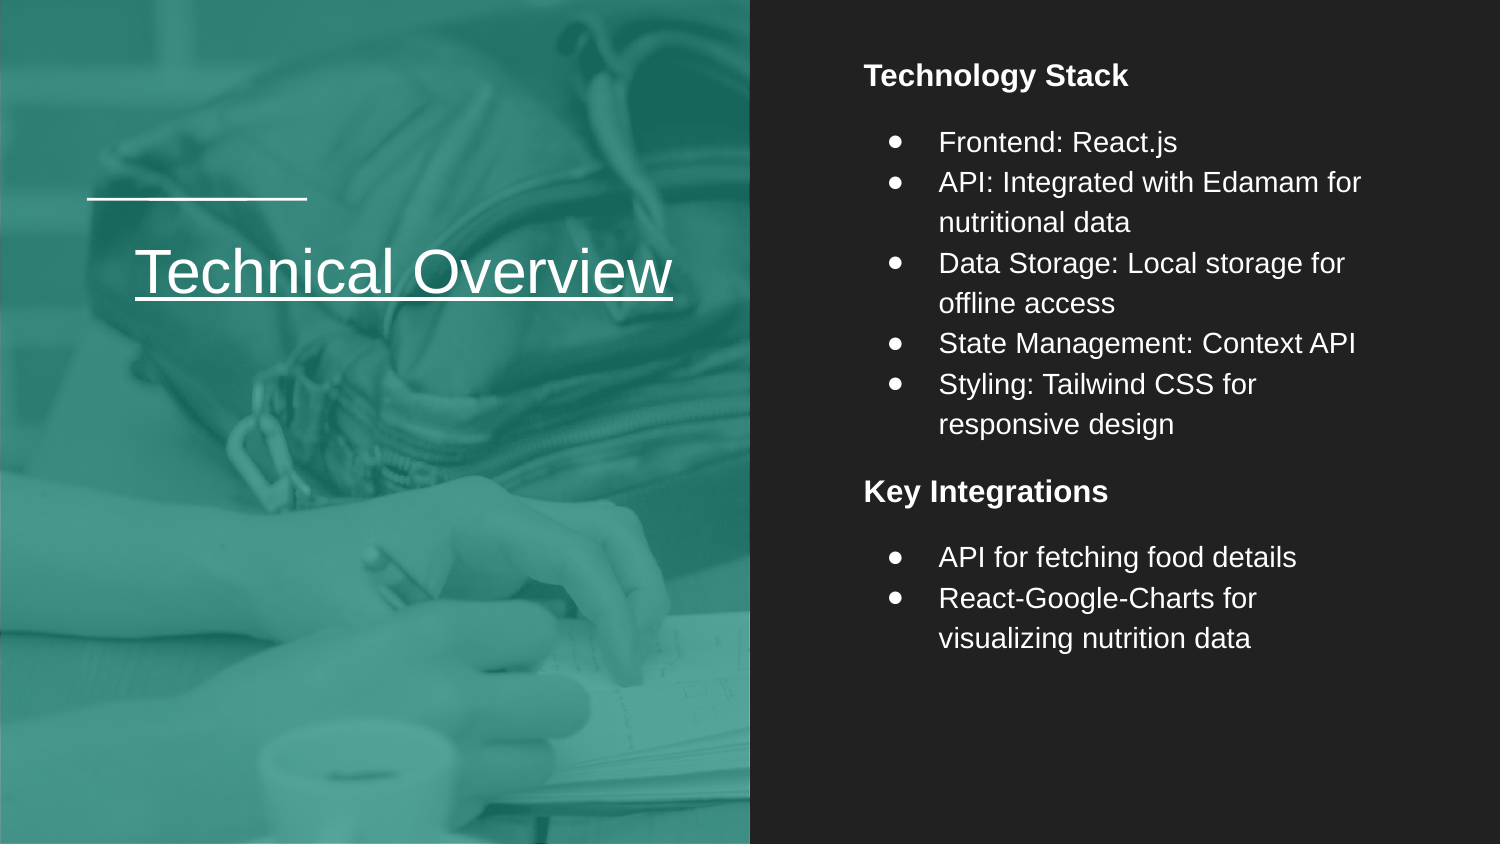

Technology Stack
Frontend: React.js
API: Integrated with Edamam for nutritional data
Data Storage: Local storage for offline access
State Management: Context API
Styling: Tailwind CSS for responsive design
Key Integrations
API for fetching food details
React-Google-Charts for visualizing nutrition data

# Technical Overview